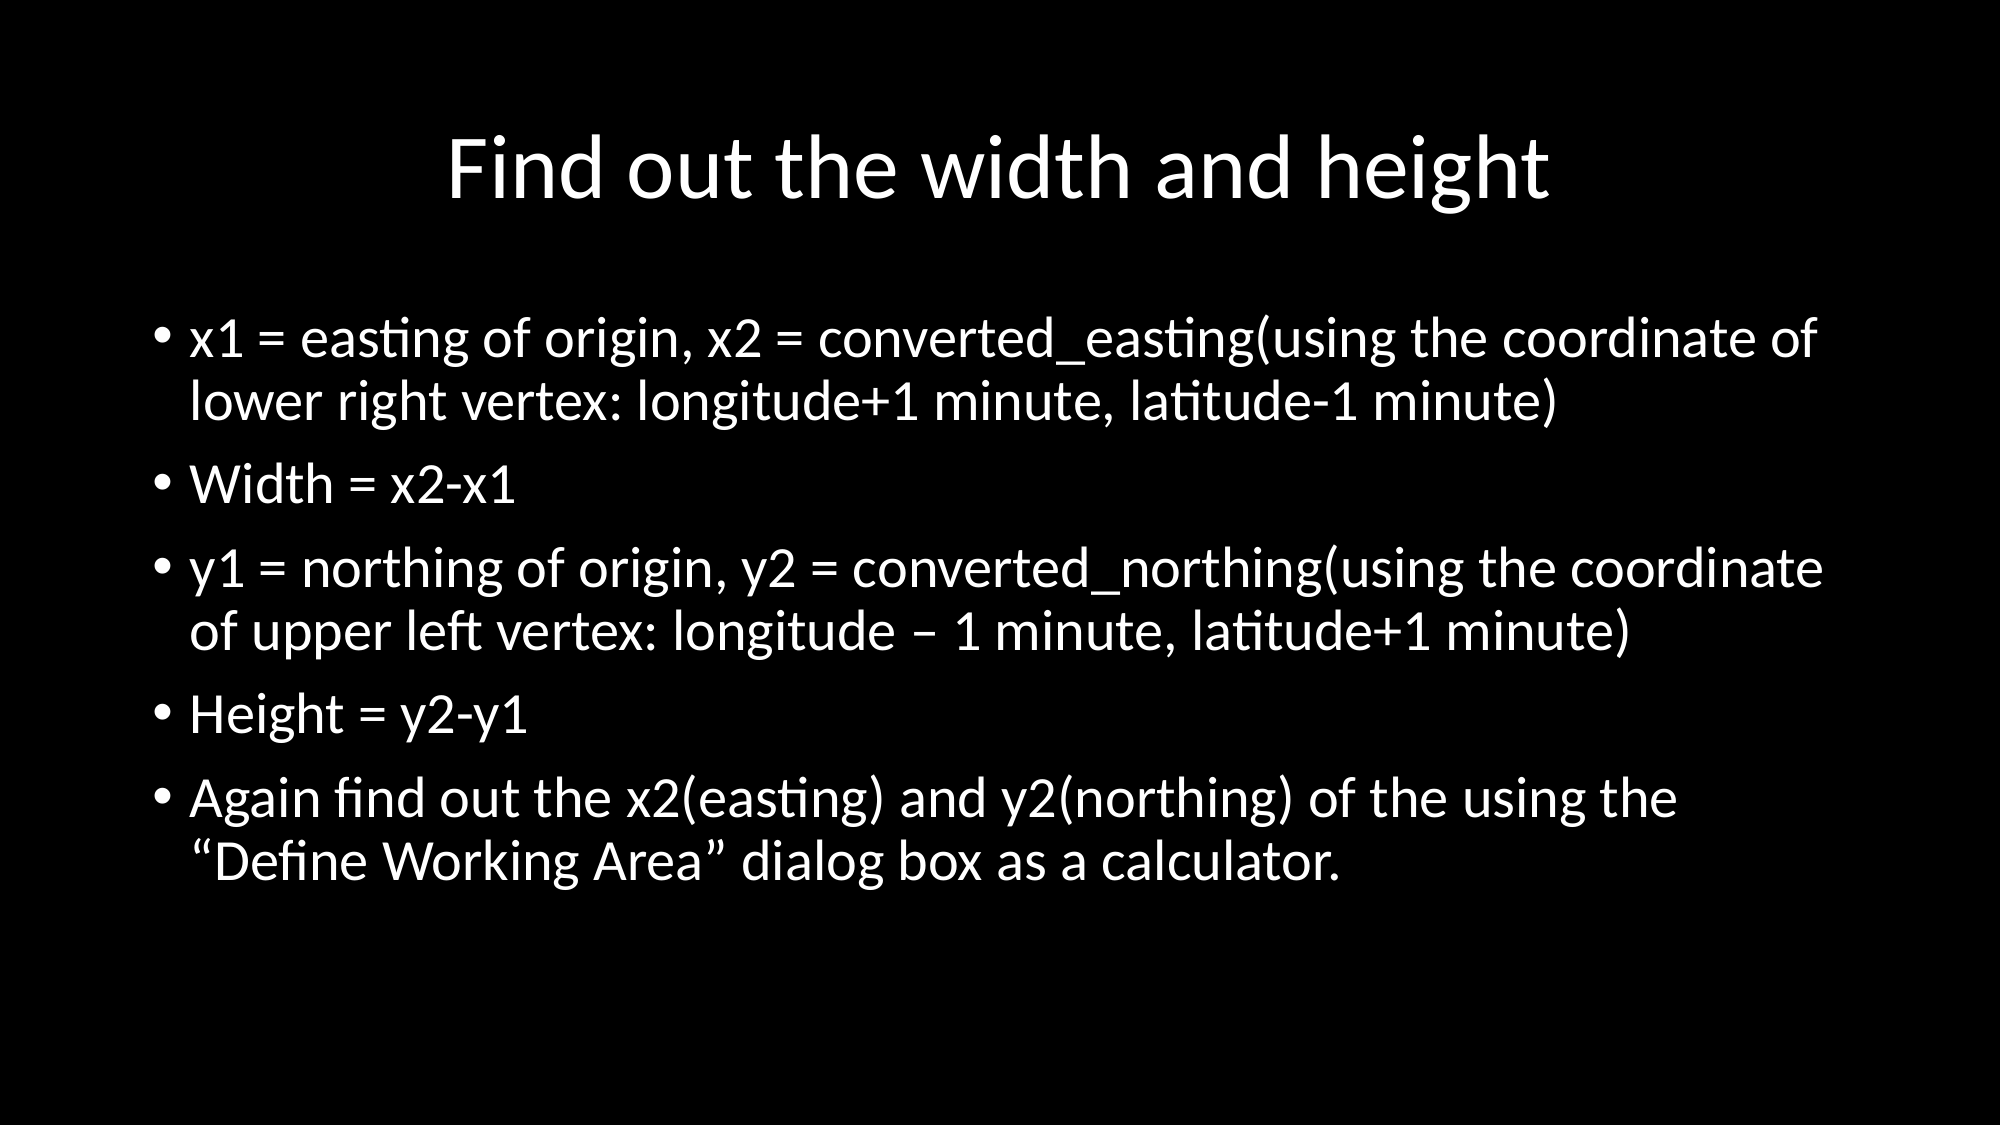

# Find out the width and height
x1 = easting of origin, x2 = converted_easting(using the coordinate of lower right vertex: longitude+1 minute, latitude-1 minute)
Width = x2-x1
y1 = northing of origin, y2 = converted_northing(using the coordinate of upper left vertex: longitude – 1 minute, latitude+1 minute)
Height = y2-y1
Again find out the x2(easting) and y2(northing) of the using the “Define Working Area” dialog box as a calculator.